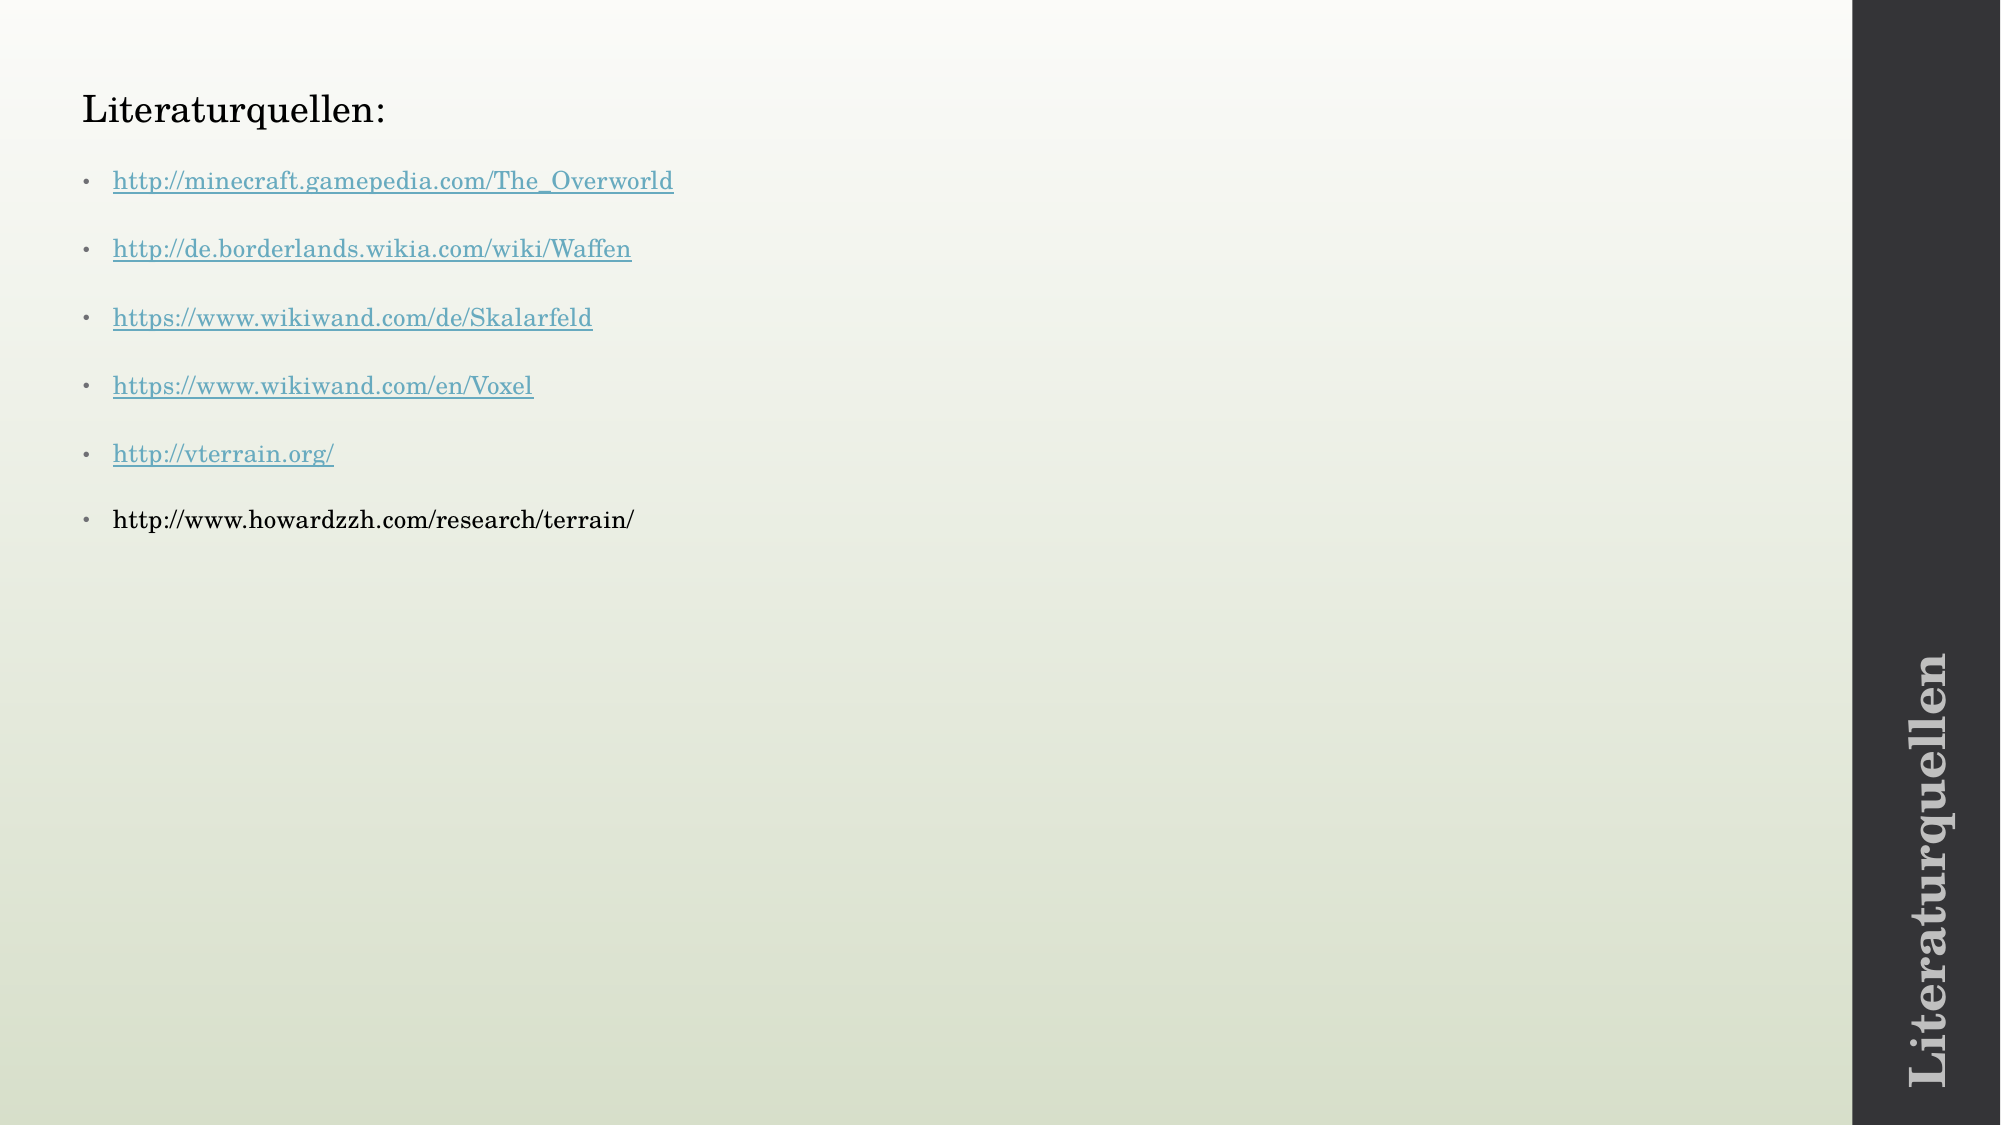

Literaturquellen:
http://minecraft.gamepedia.com/The_Overworld
http://de.borderlands.wikia.com/wiki/Waffen
https://www.wikiwand.com/de/Skalarfeld
https://www.wikiwand.com/en/Voxel
http://vterrain.org/
http://www.howardzzh.com/research/terrain/

Literaturquellen